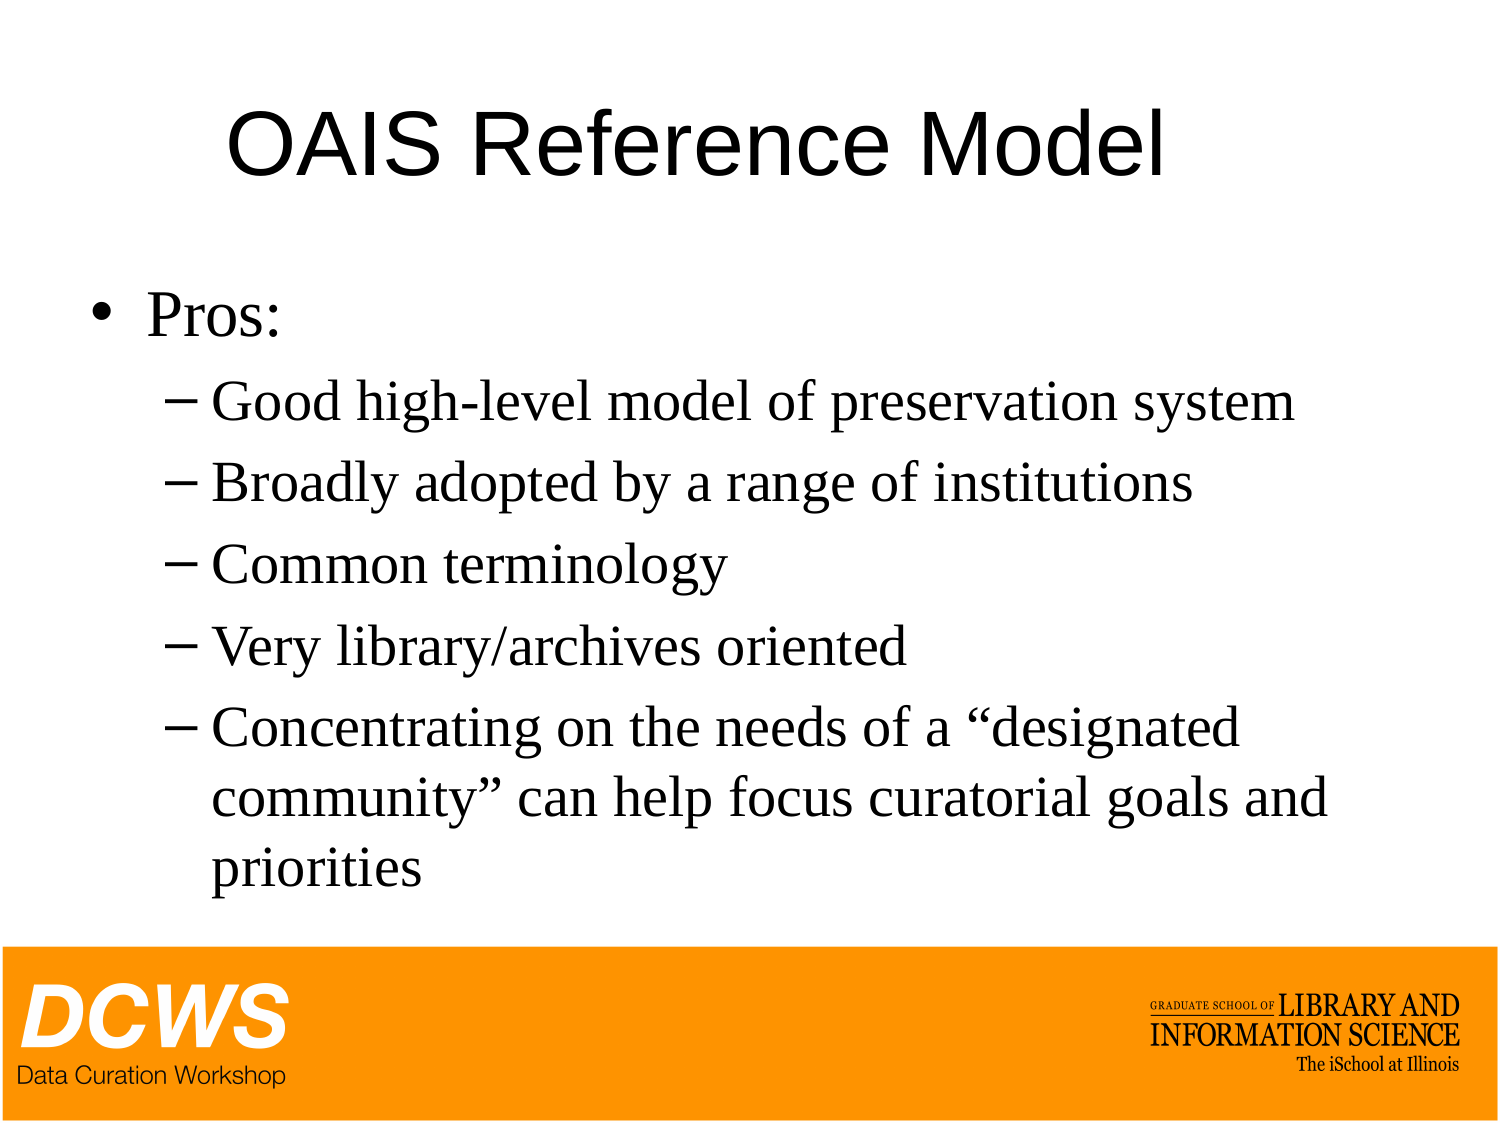

# OAIS Reference Model
Pros:
Good high-level model of preservation system
Broadly adopted by a range of institutions
Common terminology
Very library/archives oriented
Concentrating on the needs of a “designated community” can help focus curatorial goals and priorities